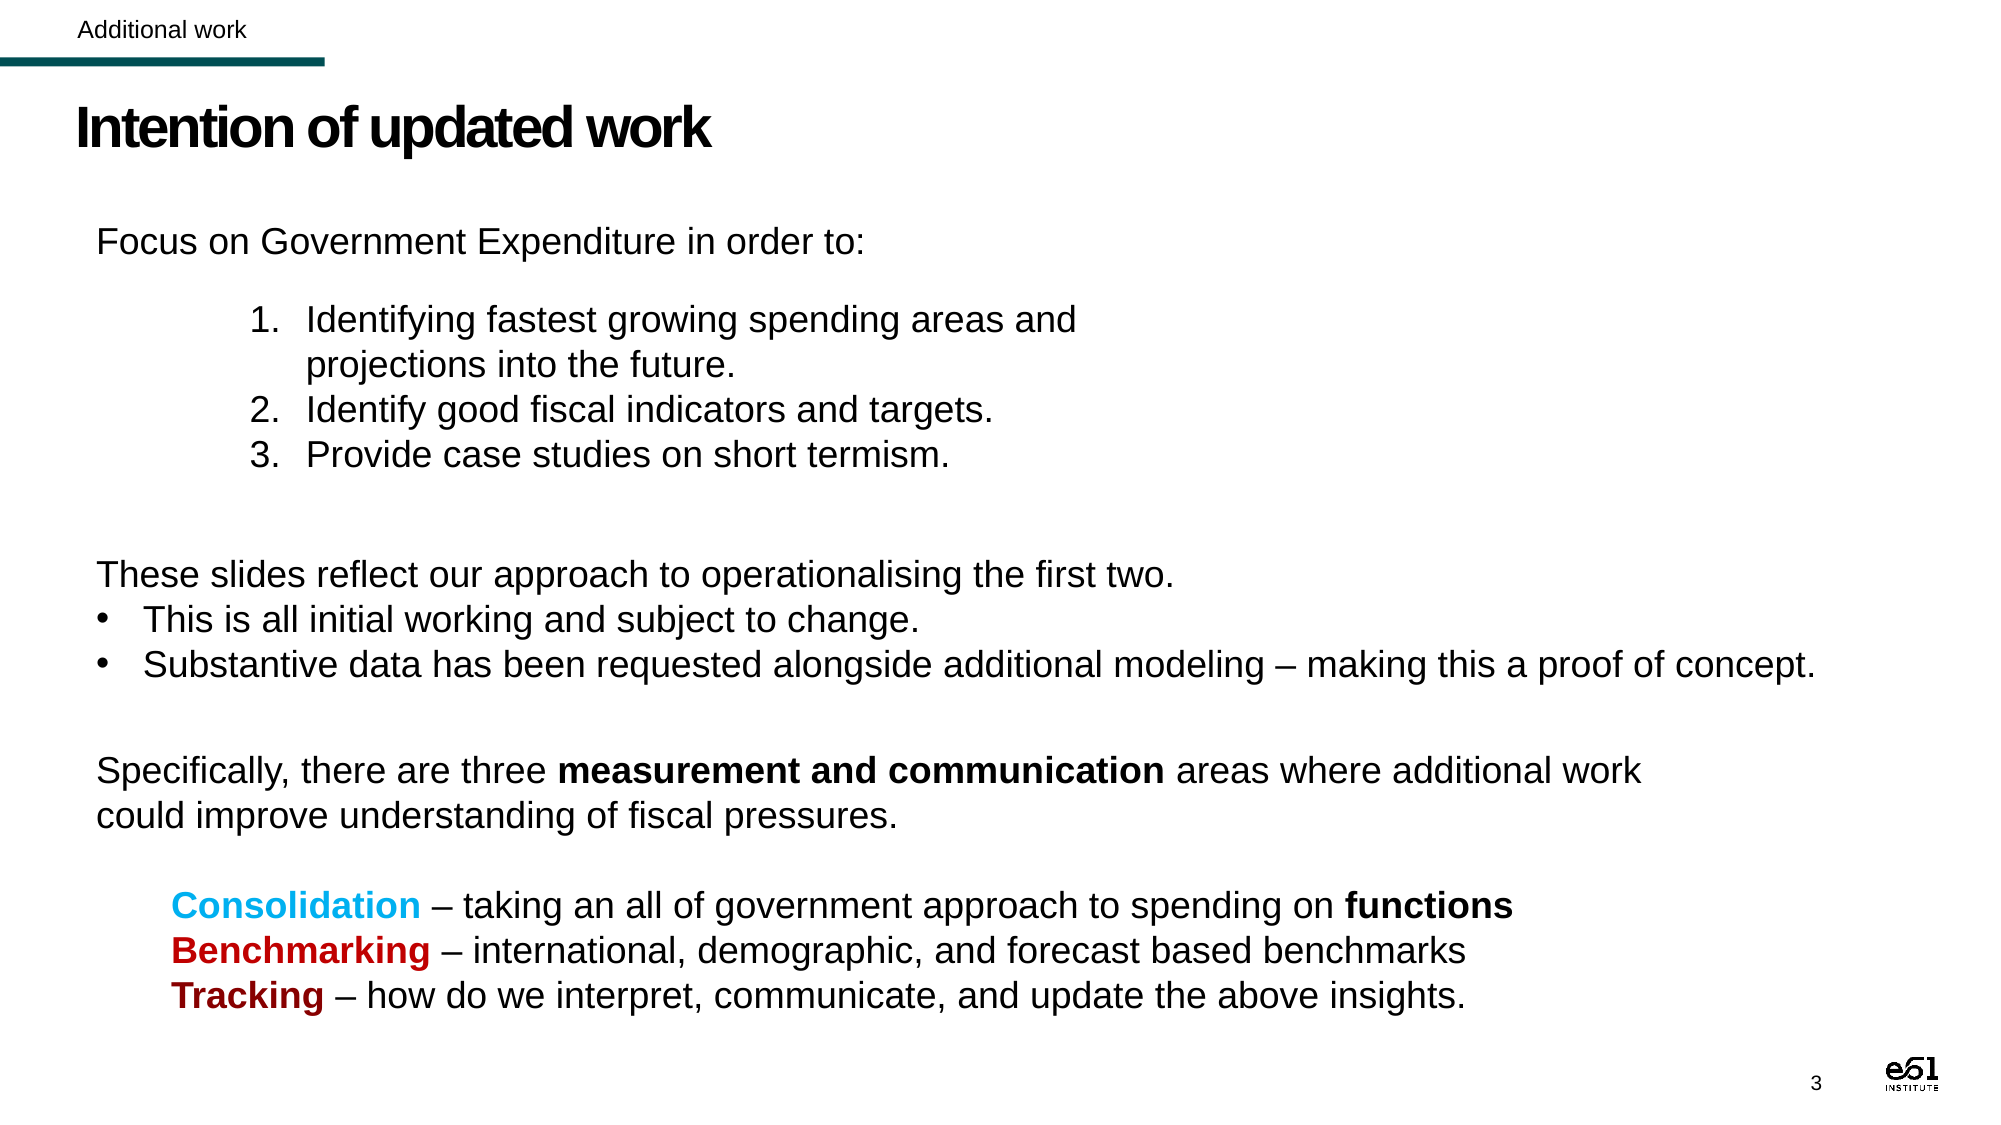

Additional work
# Intention of updated work
Focus on Government Expenditure in order to:
Identifying fastest growing spending areas and projections into the future.
Identify good fiscal indicators and targets.
Provide case studies on short termism.
These slides reflect our approach to operationalising the first two.
This is all initial working and subject to change.
Substantive data has been requested alongside additional modeling – making this a proof of concept.
Specifically, there are three measurement and communication areas where additional work could improve understanding of fiscal pressures.
Consolidation – taking an all of government approach to spending on functions
Benchmarking – international, demographic, and forecast based benchmarks
Tracking – how do we interpret, communicate, and update the above insights.
3